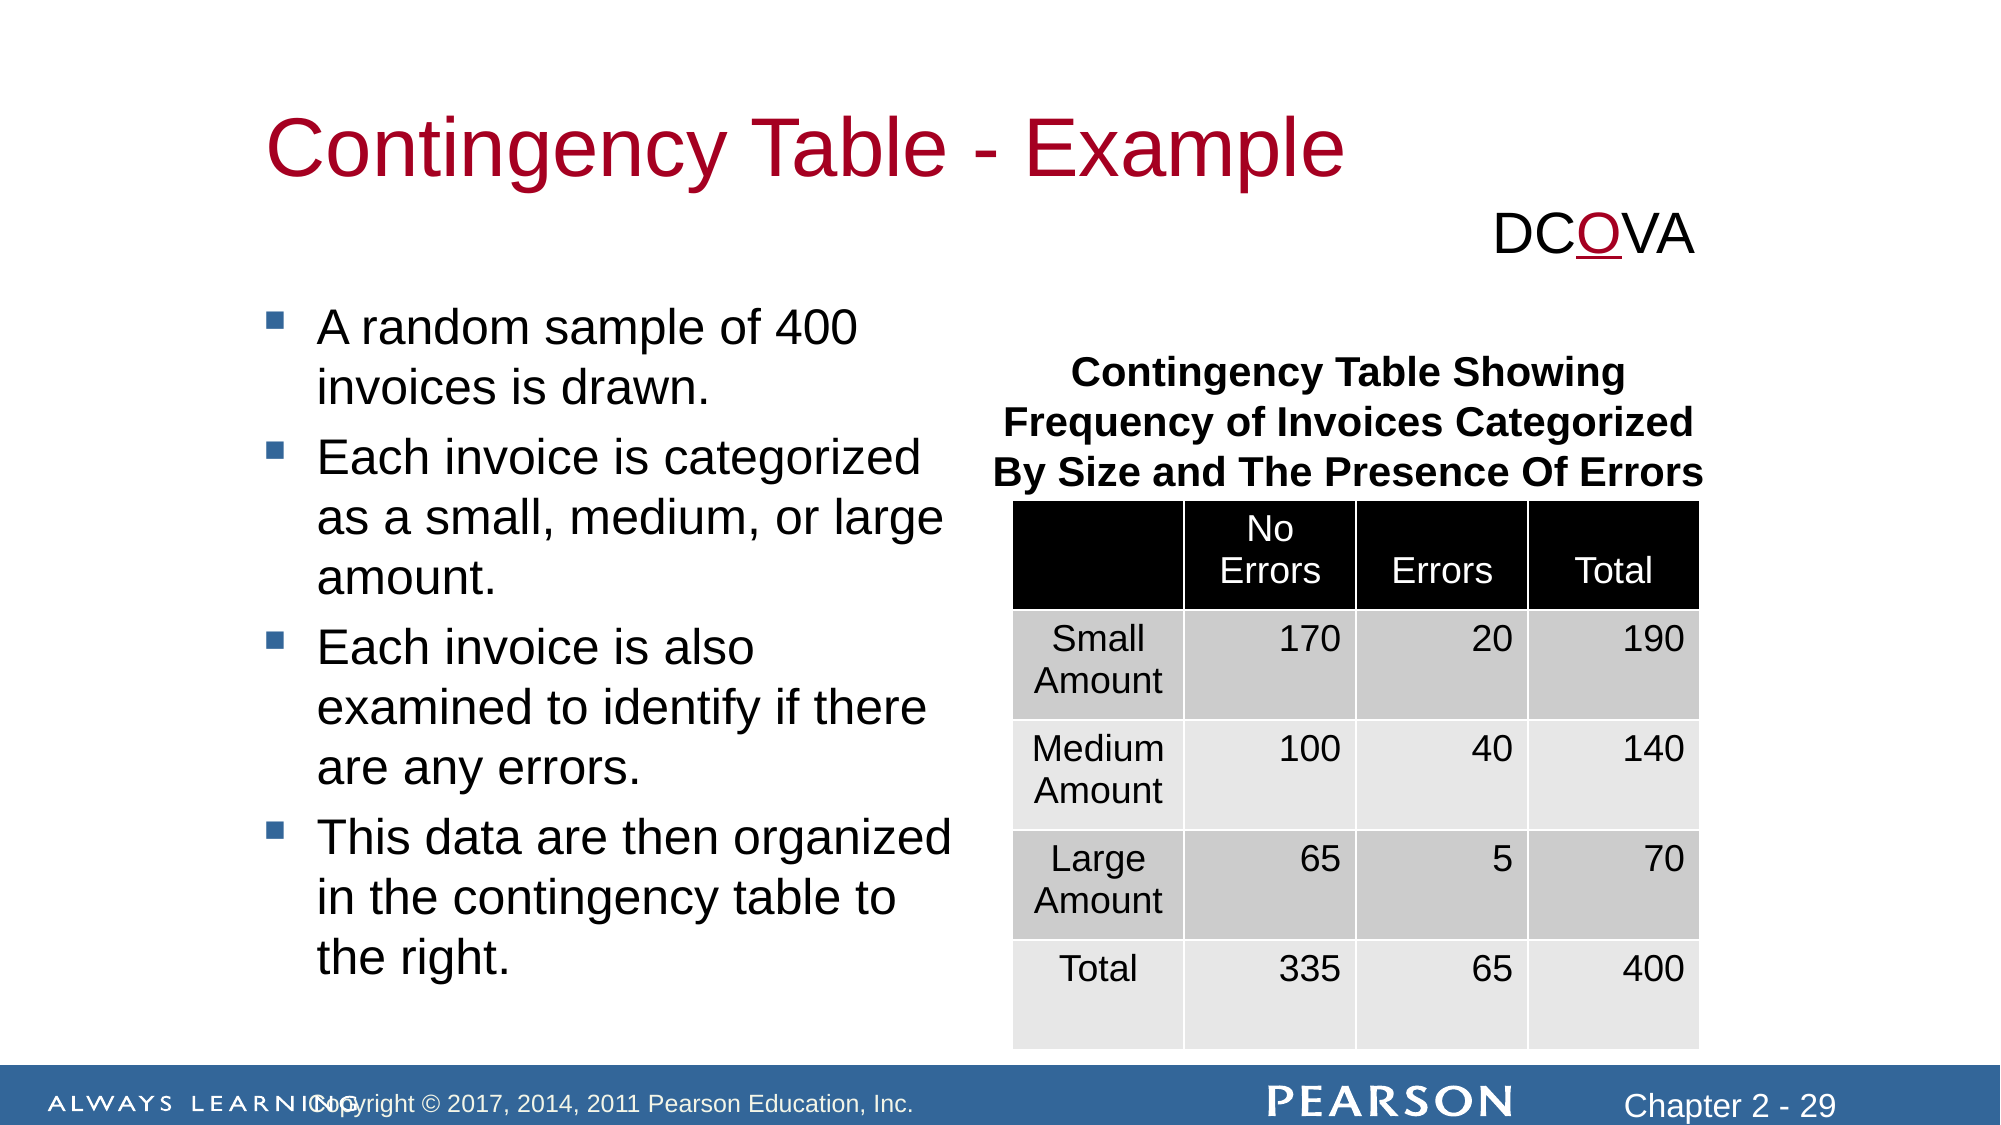

Contingency Table - Example
DCOVA
A random sample of 400 invoices is drawn.
Each invoice is categorized as a small, medium, or large amount.
Each invoice is also examined to identify if there are any errors.
This data are then organized in the contingency table to the right.
Contingency Table Showing
Frequency of Invoices Categorized
By Size and The Presence Of Errors
|  | No Errors | Errors | Total |
| --- | --- | --- | --- |
| Small Amount | 170 | 20 | 190 |
| Medium Amount | 100 | 40 | 140 |
| Large Amount | 65 | 5 | 70 |
| Total | 335 | 65 | 400 |